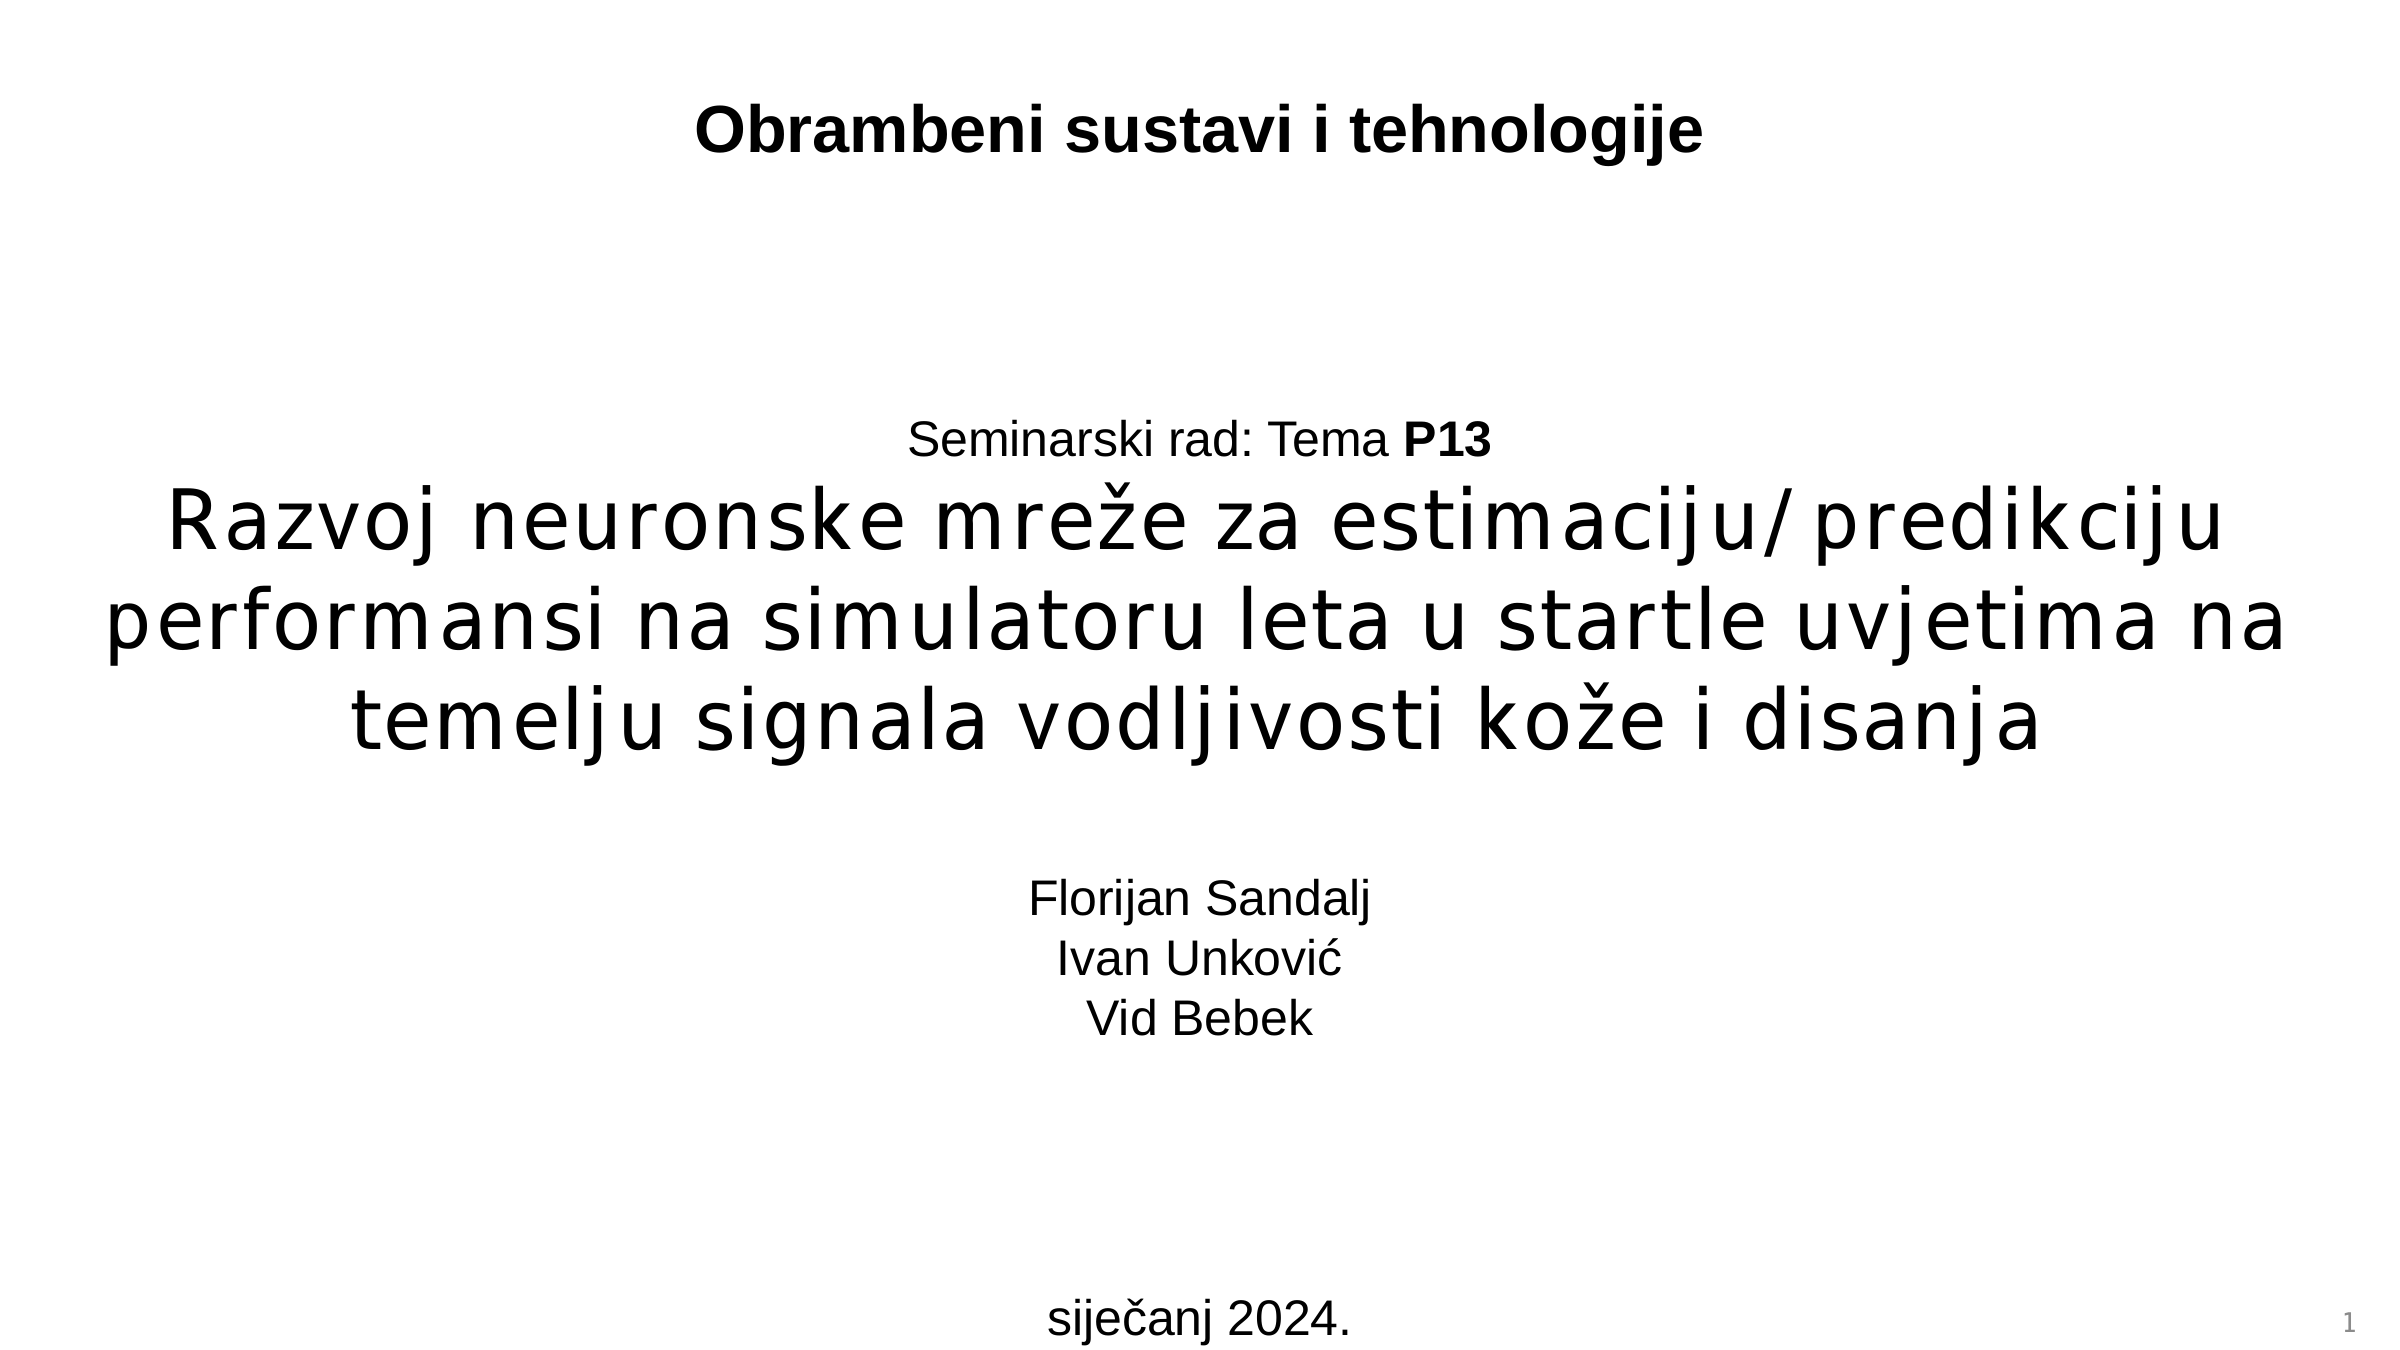

Obrambeni sustavi i tehnologije

Seminarski rad: Tema P13
Razvoj neuronske mreže za estimaciju/predikciju performansi na simulatoru leta u startle uvjetima na temelju signala vodljivosti kože i disanja

Florijan Sandalj
Ivan Unković
Vid Bebek

siječanj 2024.
1